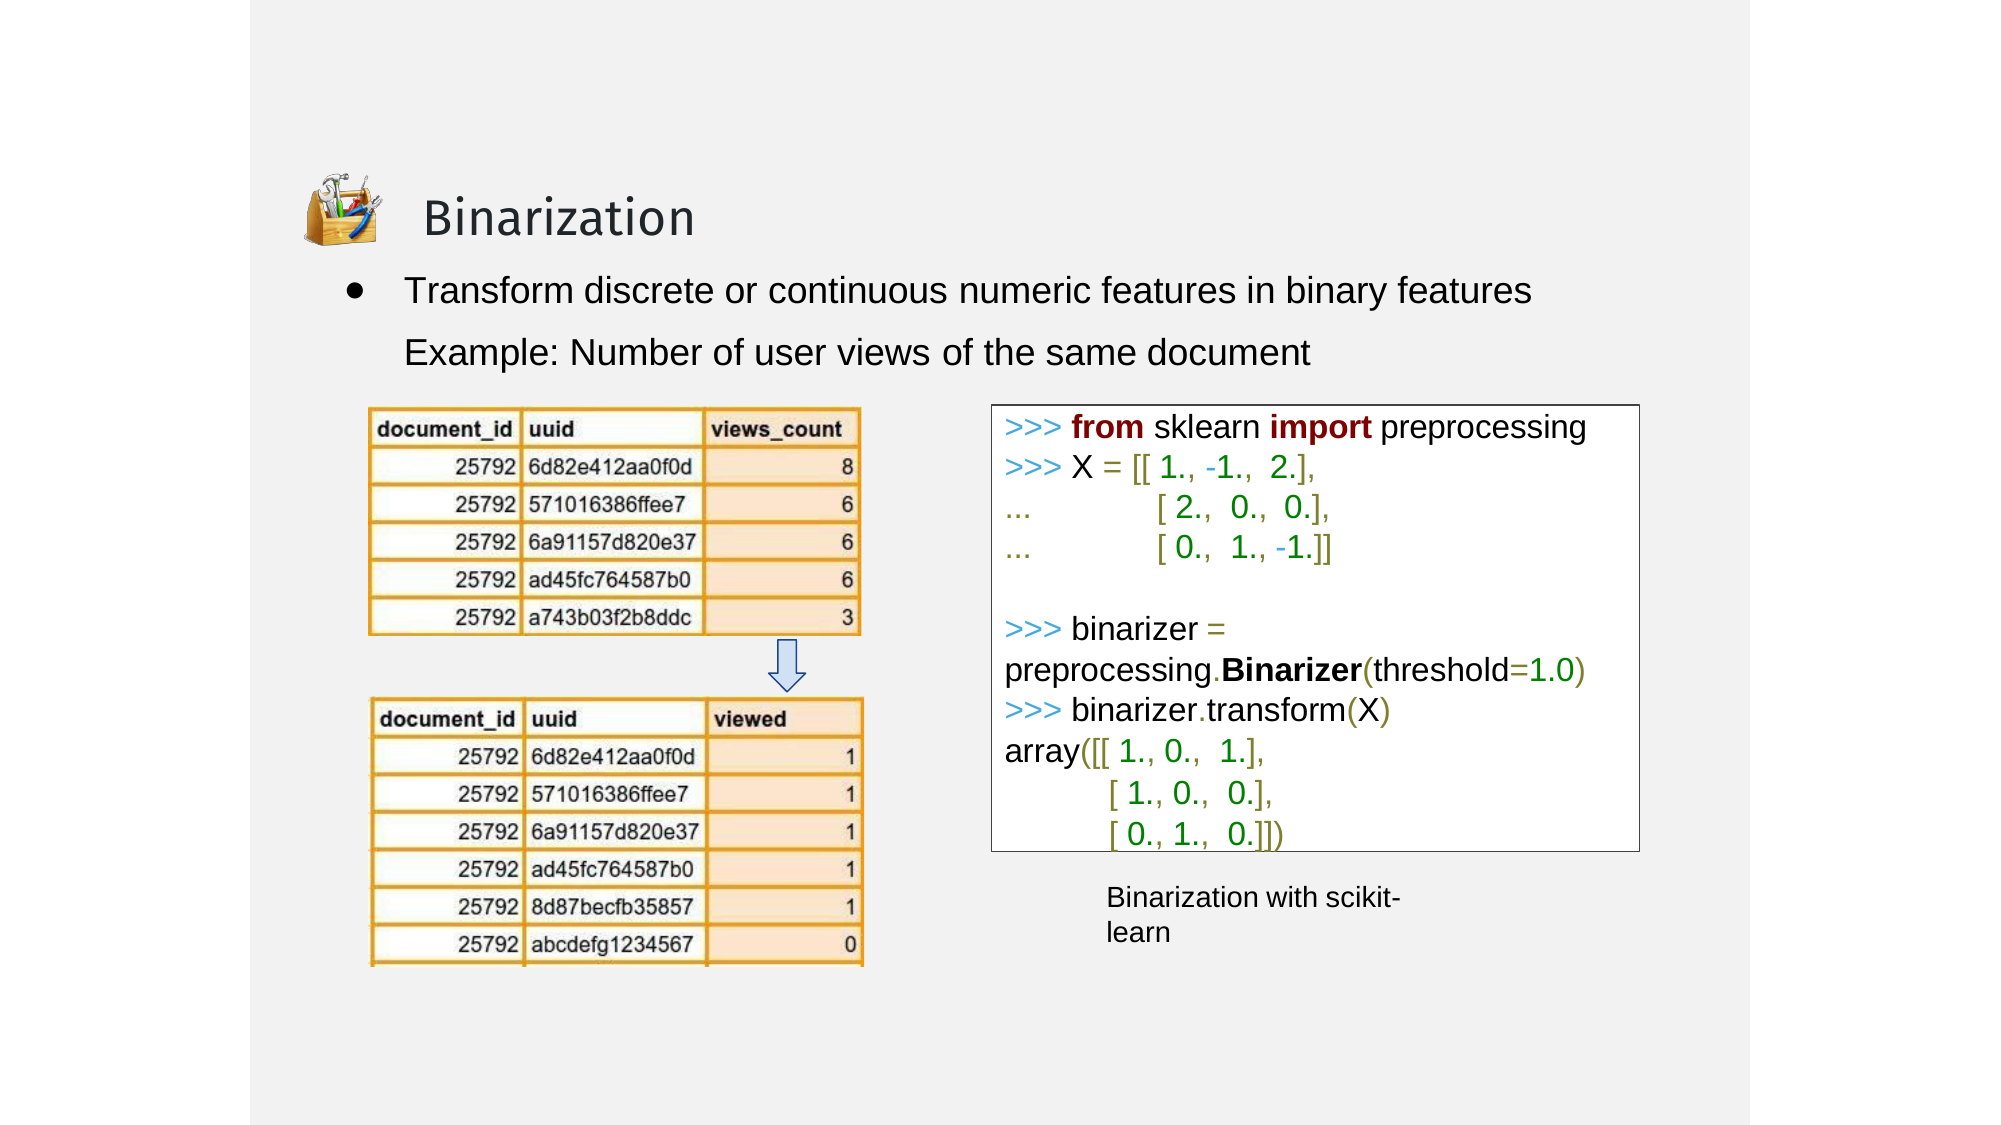

# Binarization

Transform discrete or continuous numeric features in binary features
Example: Number of user views of the same document
>>> from sklearn import preprocessing
>>> X = [[ 1., -1.,  2.],
...	[ 2.,  0.,  0.],
...	[ 0.,  1., -1.]]

>>> binarizer = preprocessing.Binarizer(threshold=1.0)
>>> binarizer.transform(X)
array([[ 1., 0.,  1.],
[ 1., 0.,  0.],
[ 0., 1.,  0.]])

Binarization with scikit-learn